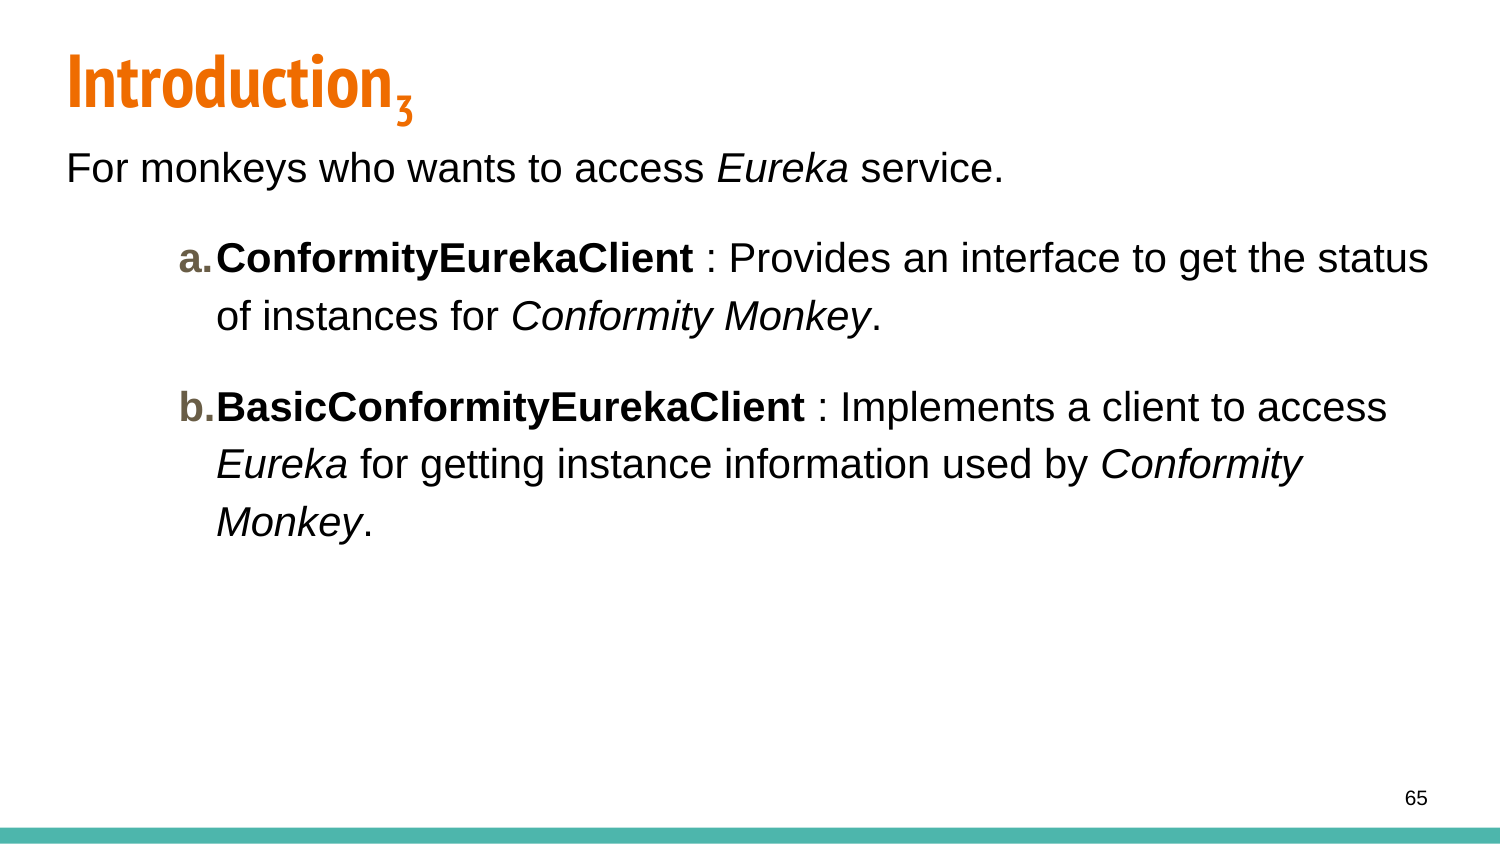

Introduction3
For monkeys who wants to access Eureka service.
ConformityEurekaClient : Provides an interface to get the status of instances for Conformity Monkey.
BasicConformityEurekaClient : Implements a client to access Eureka for getting instance information used by Conformity Monkey.
65